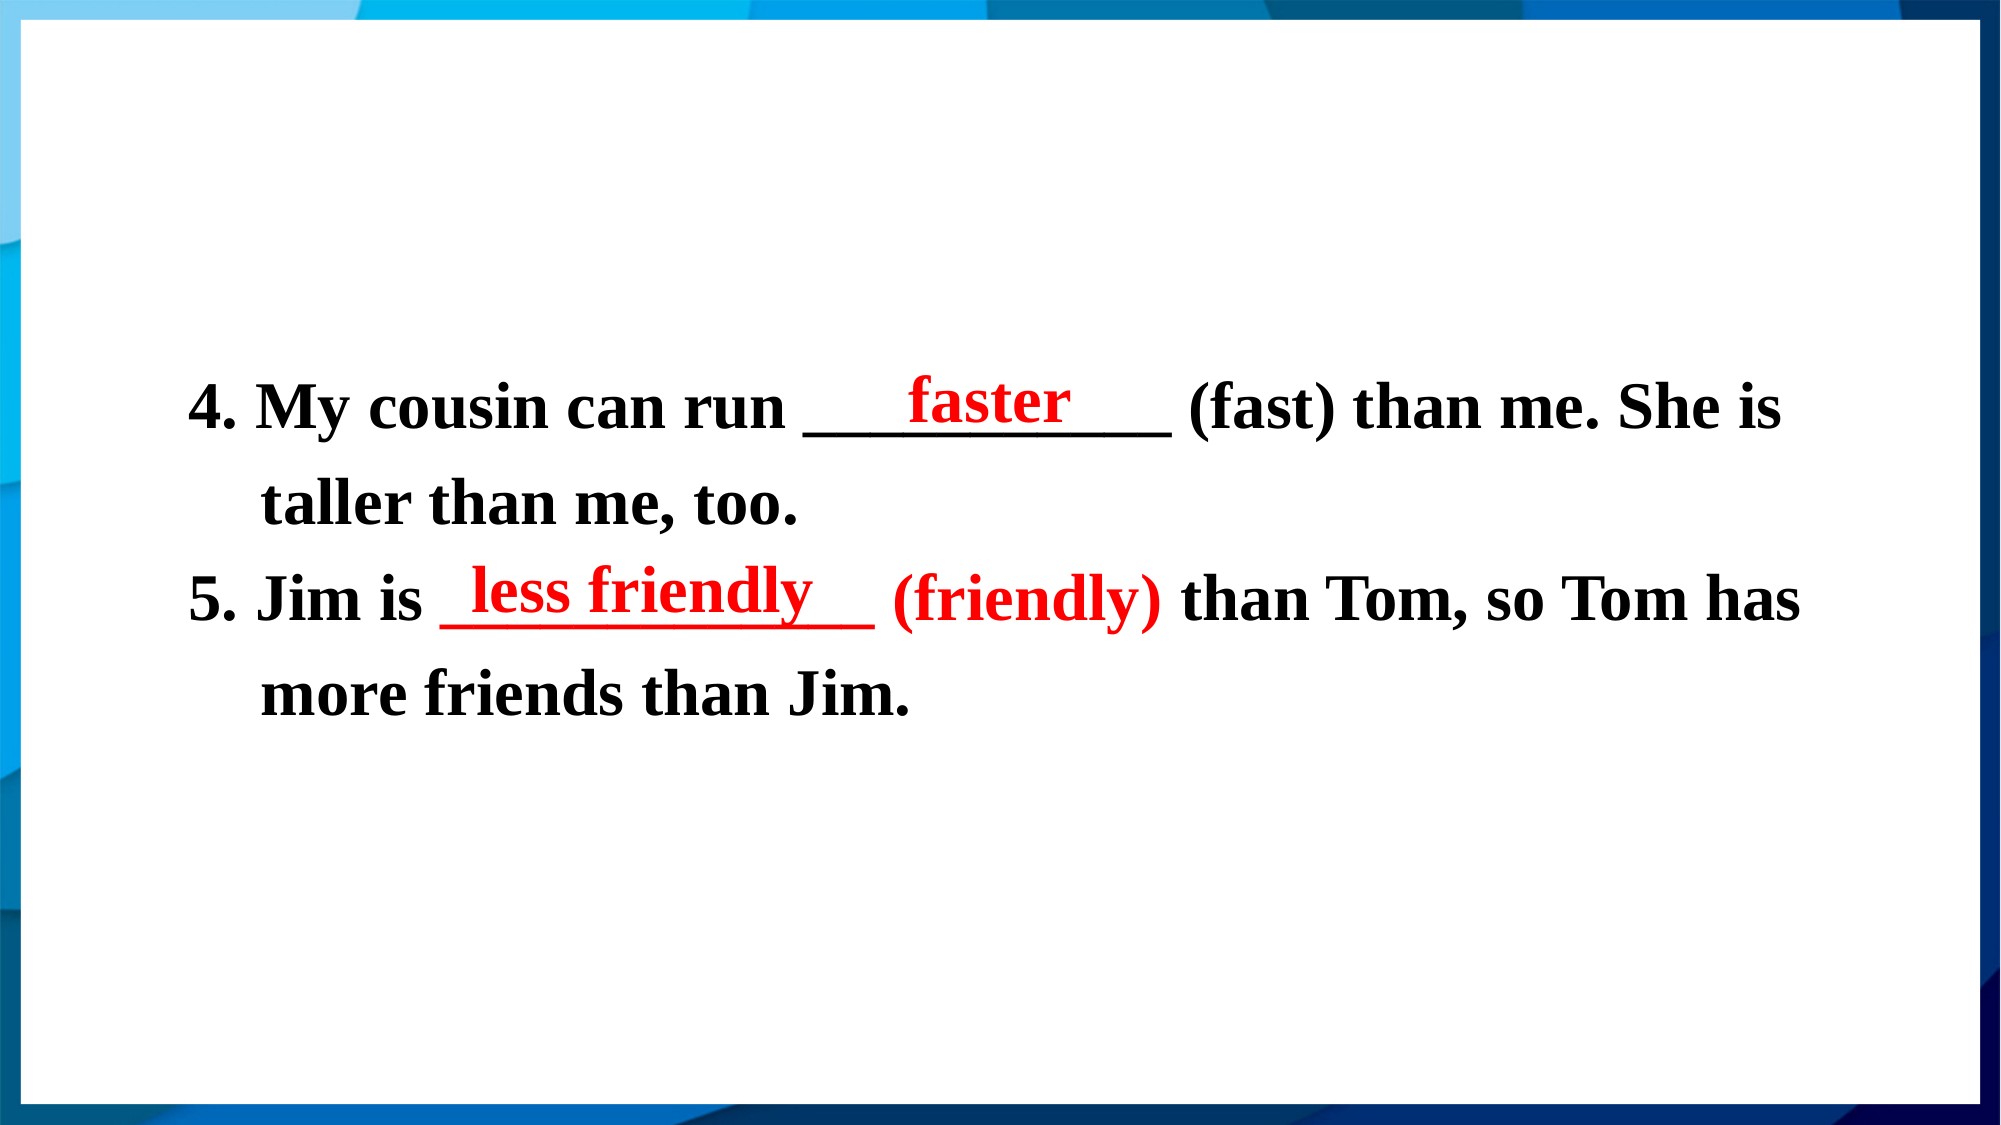

4. My cousin can run ___________ (fast) than me. She is taller than me, too.
5. Jim is _____________ (friendly) than Tom, so Tom has more friends than Jim.
faster
less friendly